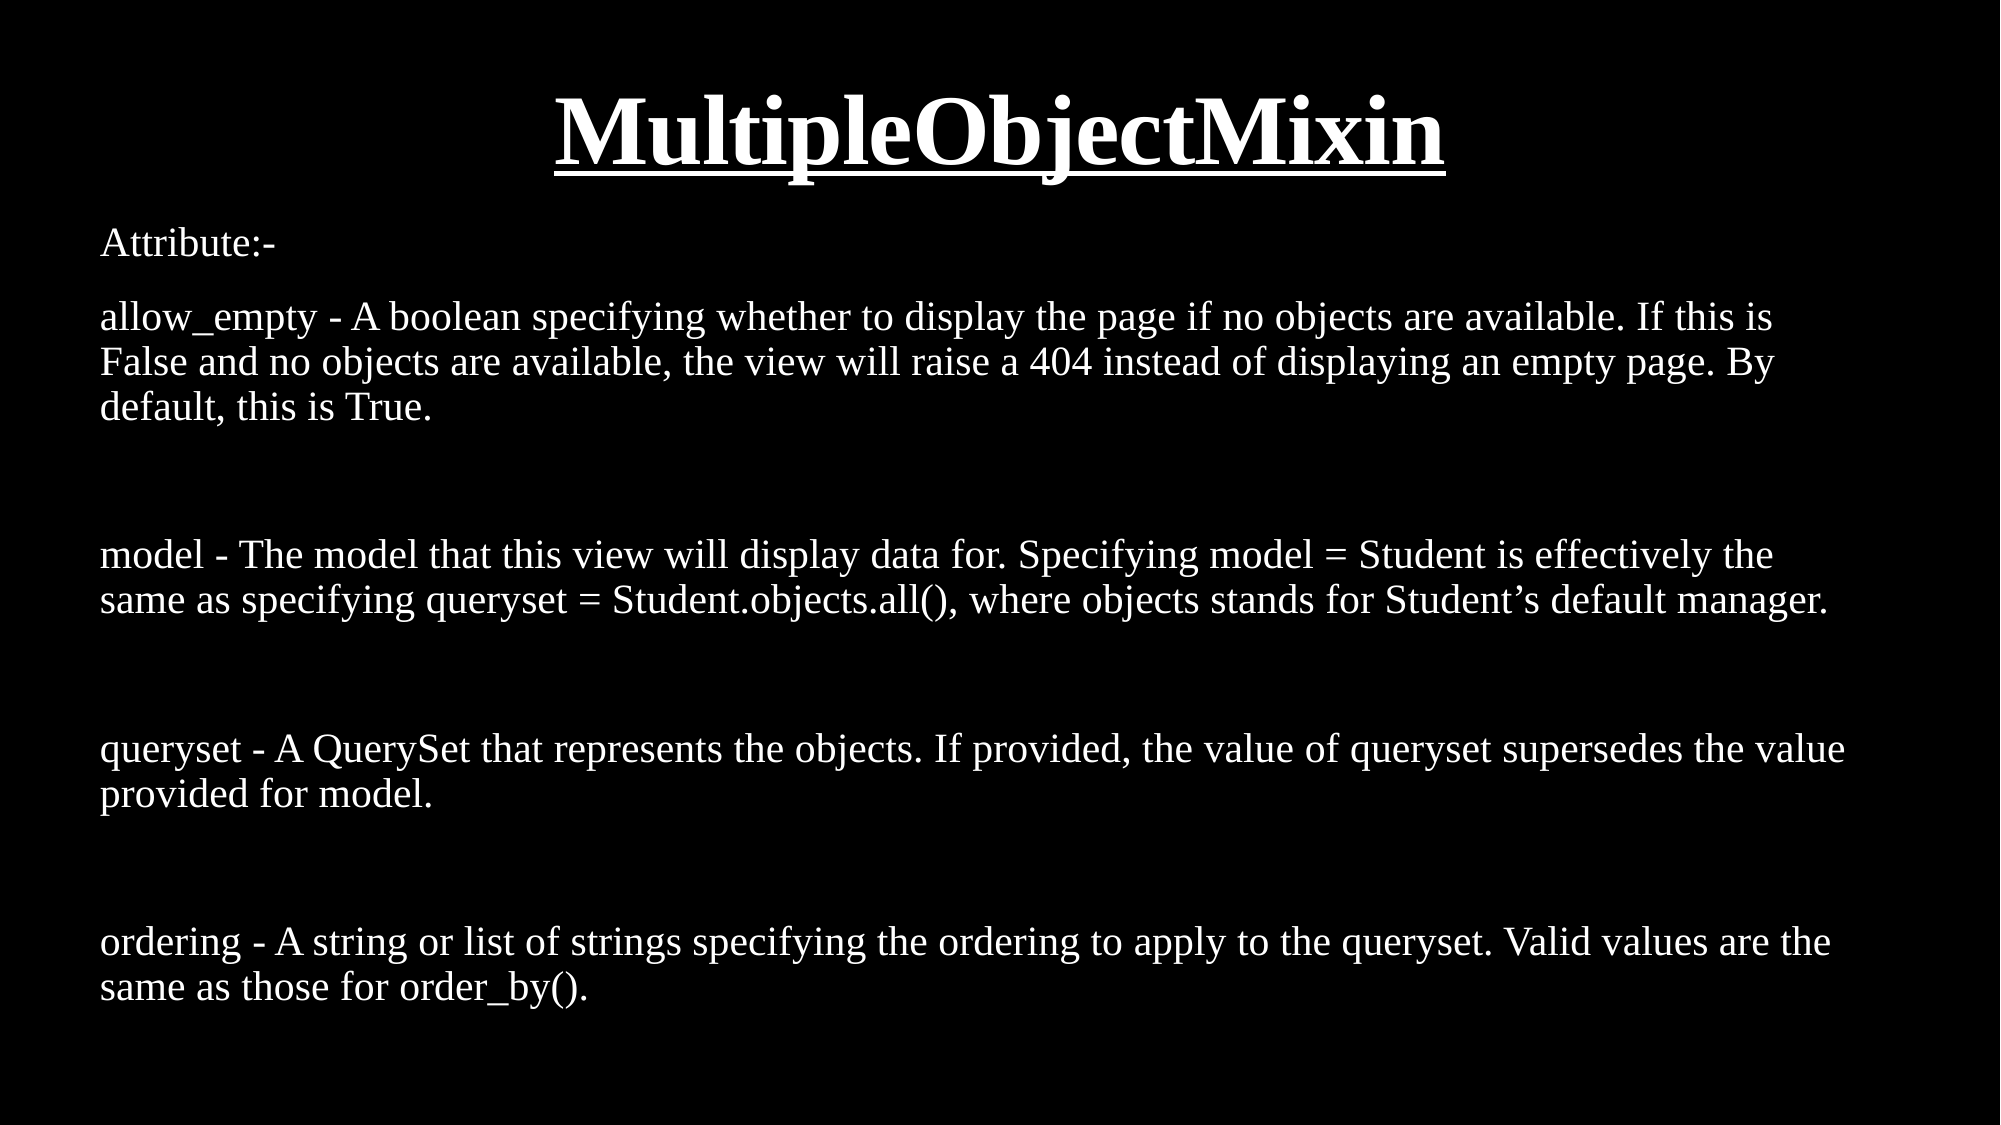

# MultipleObjectMixin
Attribute:-
allow_empty - A boolean specifying whether to display the page if no objects are available. If this is False and no objects are available, the view will raise a 404 instead of displaying an empty page. By default, this is True.

model - The model that this view will display data for. Specifying model = Student is effectively the same as specifying queryset = Student.objects.all(), where objects stands for Student’s default manager.

queryset - A QuerySet that represents the objects. If provided, the value of queryset supersedes the value provided for model.

ordering - A string or list of strings specifying the ordering to apply to the queryset. Valid values are the same as those for order_by().